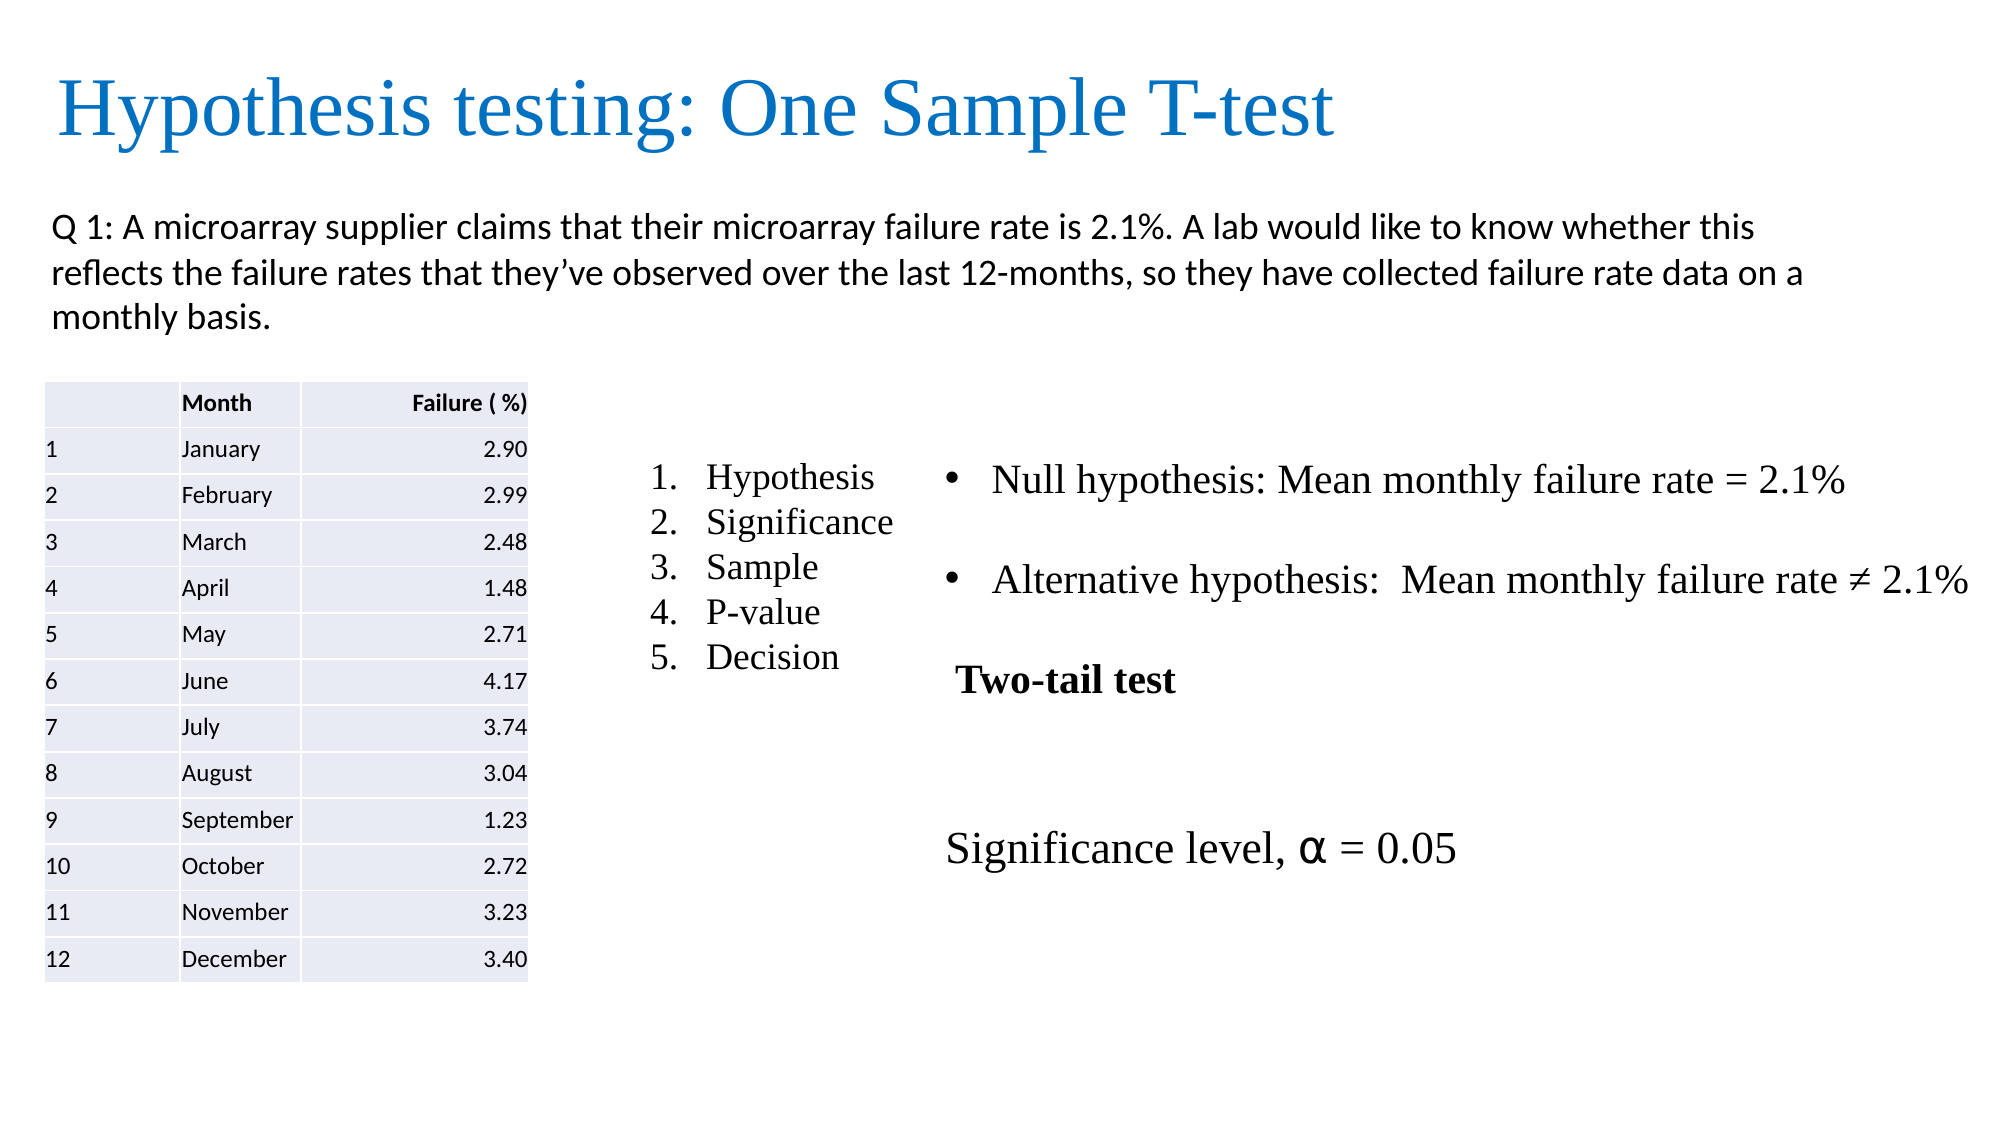

Hypothesis testing: One Sample T-test
Q 1: A microarray supplier claims that their microarray failure rate is 2.1%. A lab would like to know whether this reflects the failure rates that they’ve observed over the last 12-months, so they have collected failure rate data on a monthly basis.
|  | Month | Failure ( %) |
| --- | --- | --- |
| 1 | January | 2.90 |
| 2 | February | 2.99 |
| 3 | March | 2.48 |
| 4 | April | 1.48 |
| 5 | May | 2.71 |
| 6 | June | 4.17 |
| 7 | July | 3.74 |
| 8 | August | 3.04 |
| 9 | September | 1.23 |
| 10 | October | 2.72 |
| 11 | November | 3.23 |
| 12 | December | 3.40 |
Null hypothesis: Mean monthly failure rate = 2.1%

Alternative hypothesis:  Mean monthly failure rate ≠ 2.1%

 Two-tail test
Hypothesis
Significance
Sample
P-value
Decision
Significance level, ⍺ = 0.05